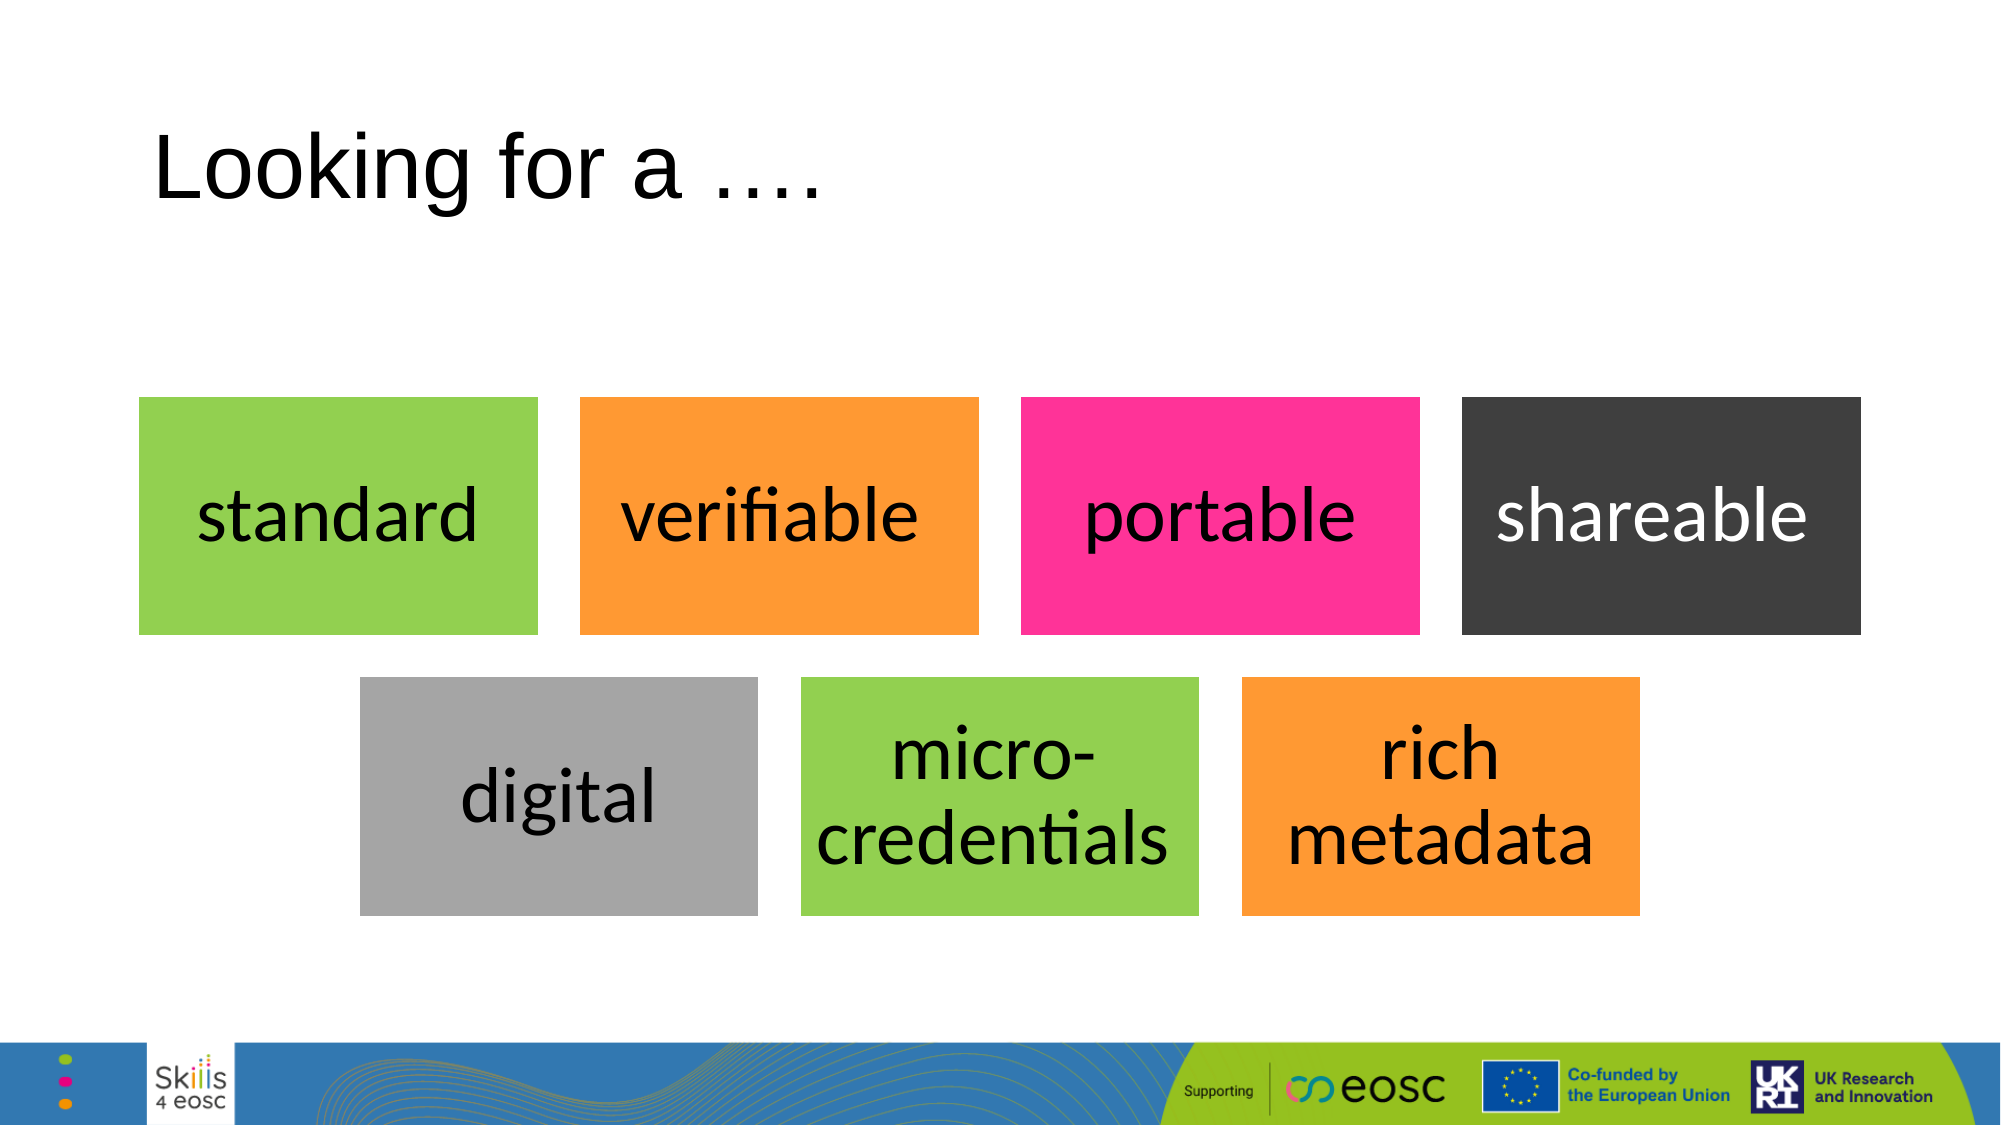

# Looking for a ….

standard

verifiable

portable

shareable

digital
micro-credentials

rich metadata